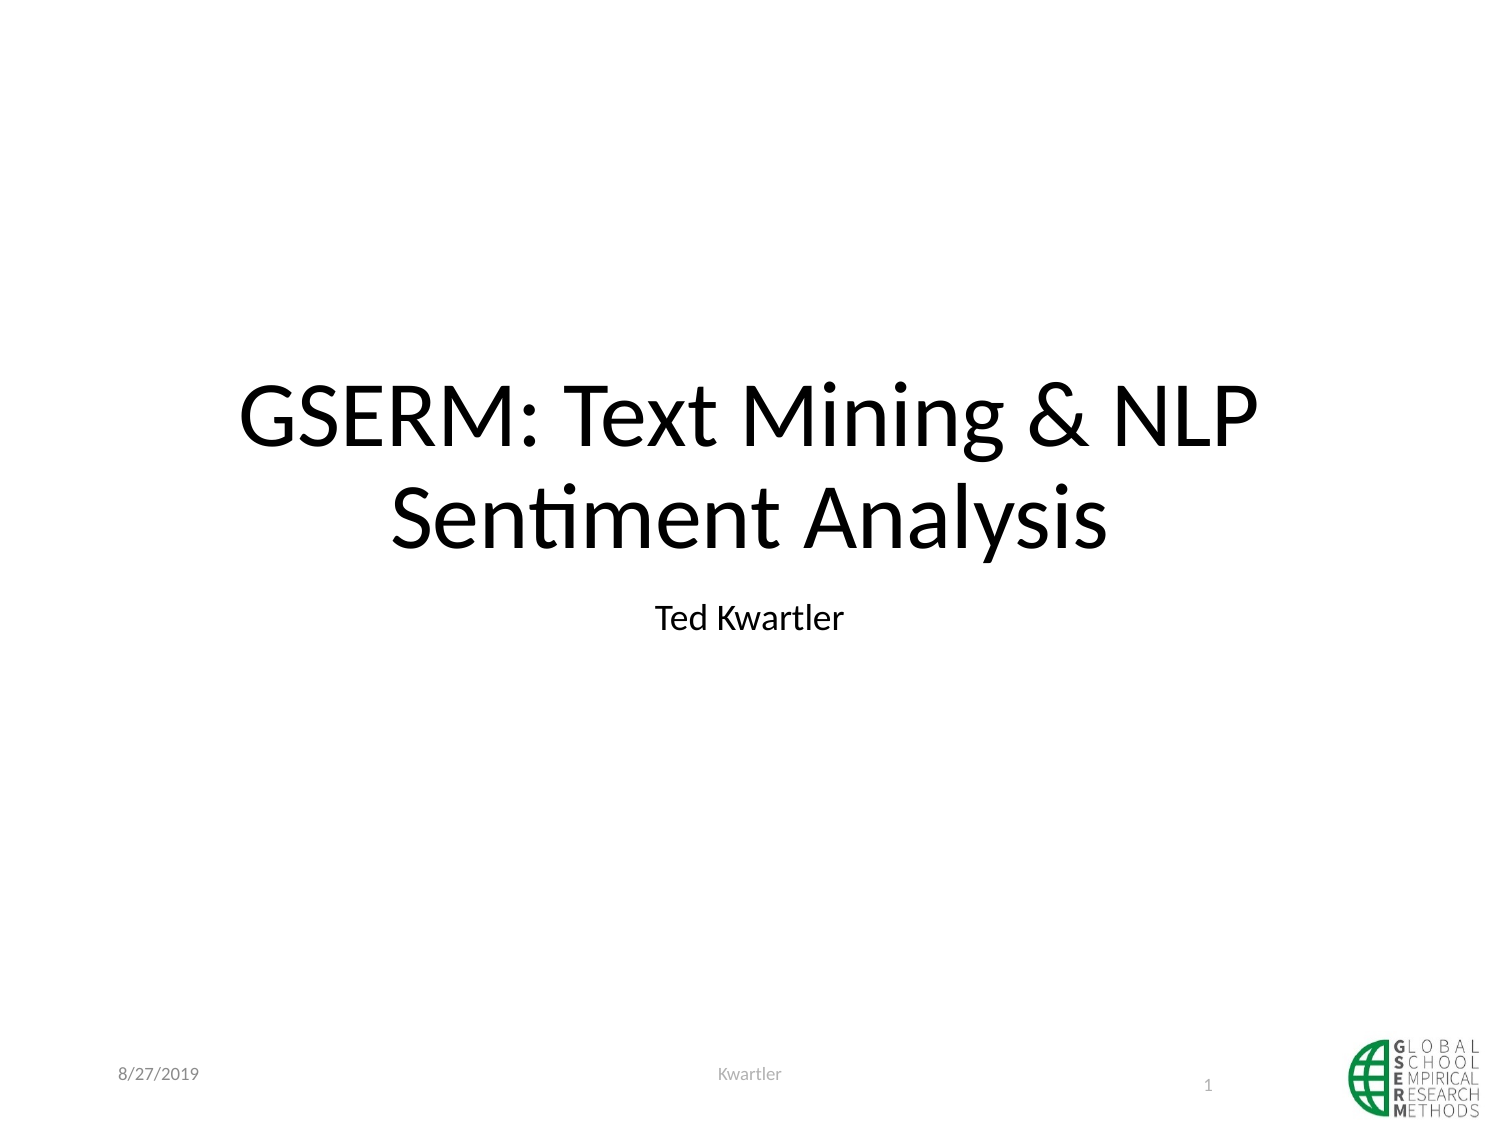

# GSERM: Text Mining & NLP Sentiment Analysis
Ted Kwartler
8/27/2019
Kwartler
1